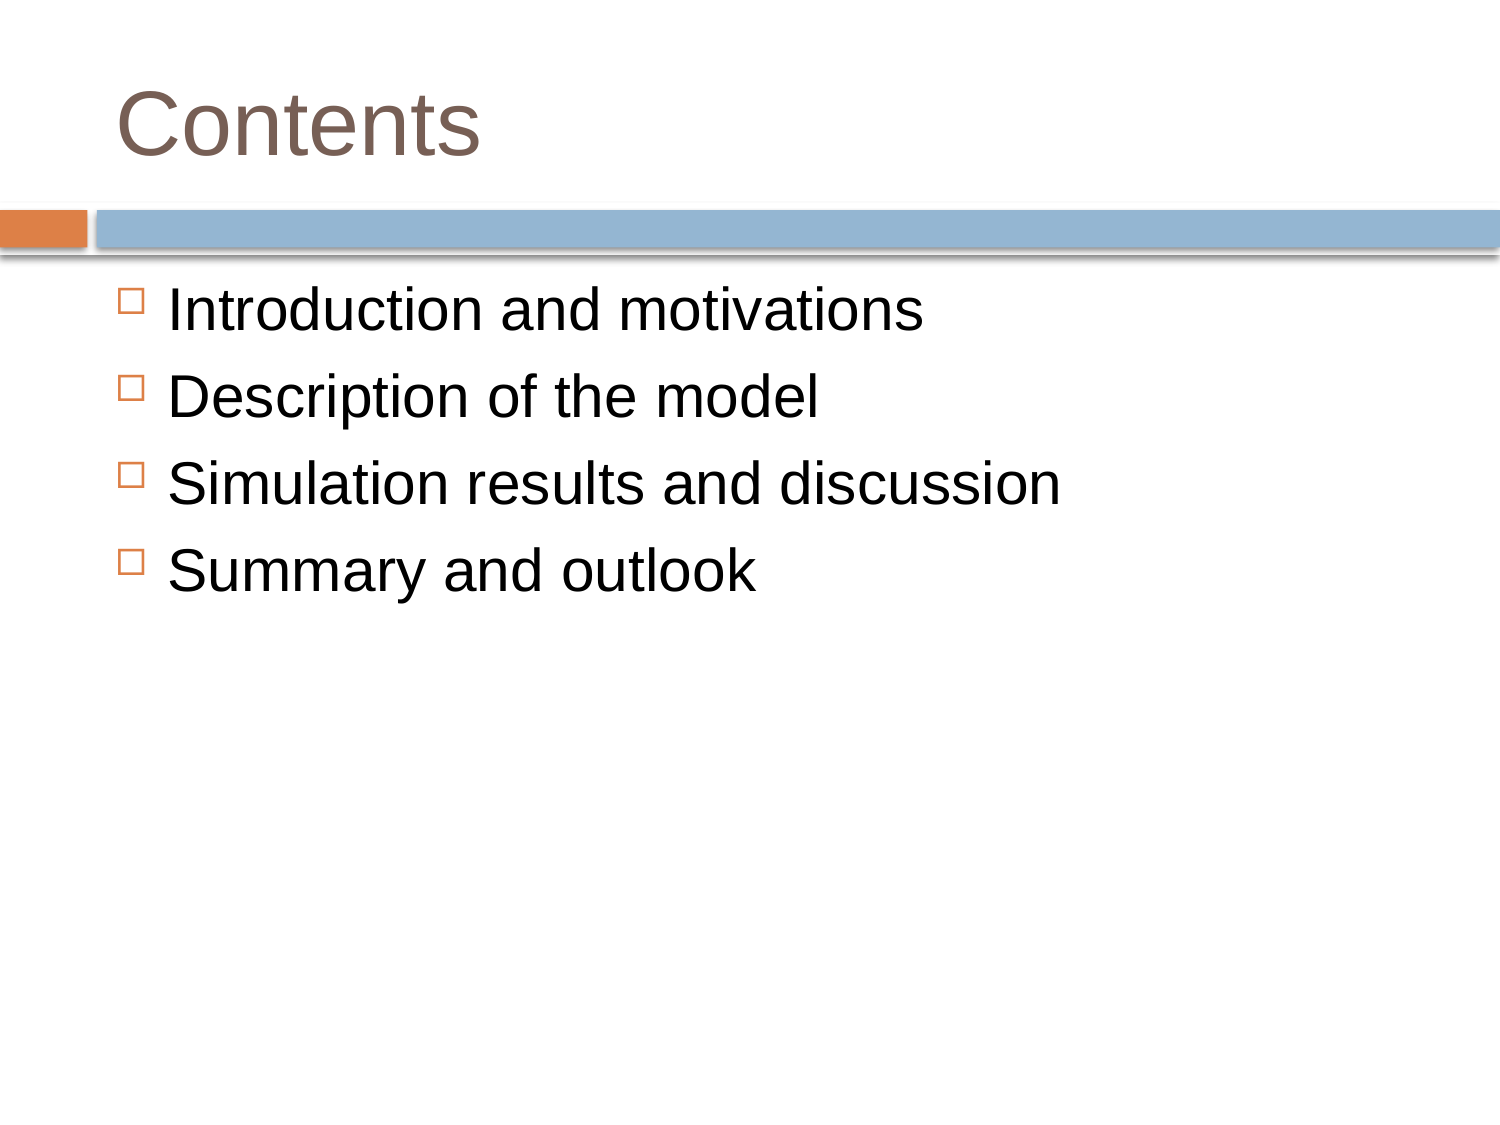

# Contents
Introduction and motivations
Description of the model
Simulation results and discussion
Summary and outlook